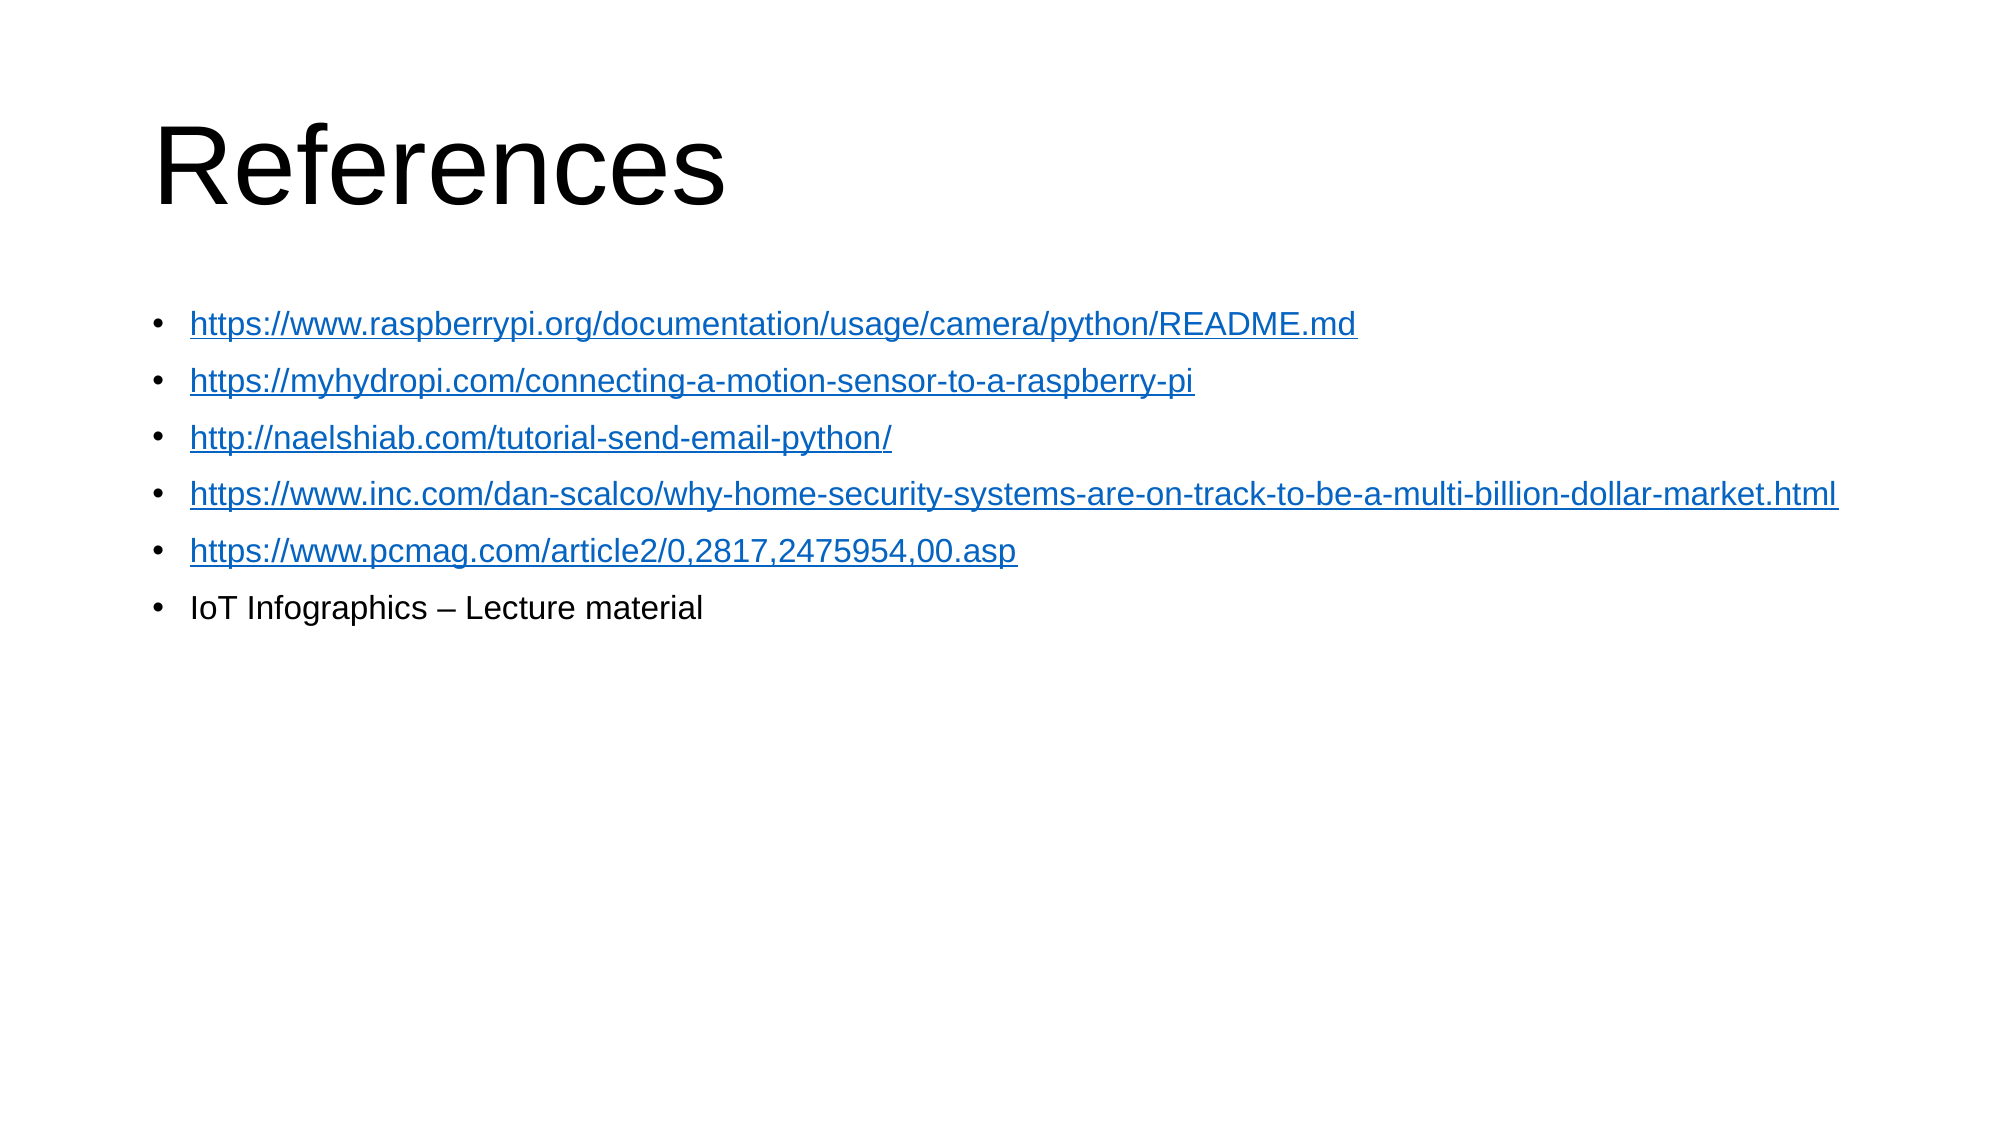

# References
https://www.raspberrypi.org/documentation/usage/camera/python/README.md
https://myhydropi.com/connecting-a-motion-sensor-to-a-raspberry-pi
http://naelshiab.com/tutorial-send-email-python/
https://www.inc.com/dan-scalco/why-home-security-systems-are-on-track-to-be-a-multi-billion-dollar-market.html
https://www.pcmag.com/article2/0,2817,2475954,00.asp
IoT Infographics – Lecture material